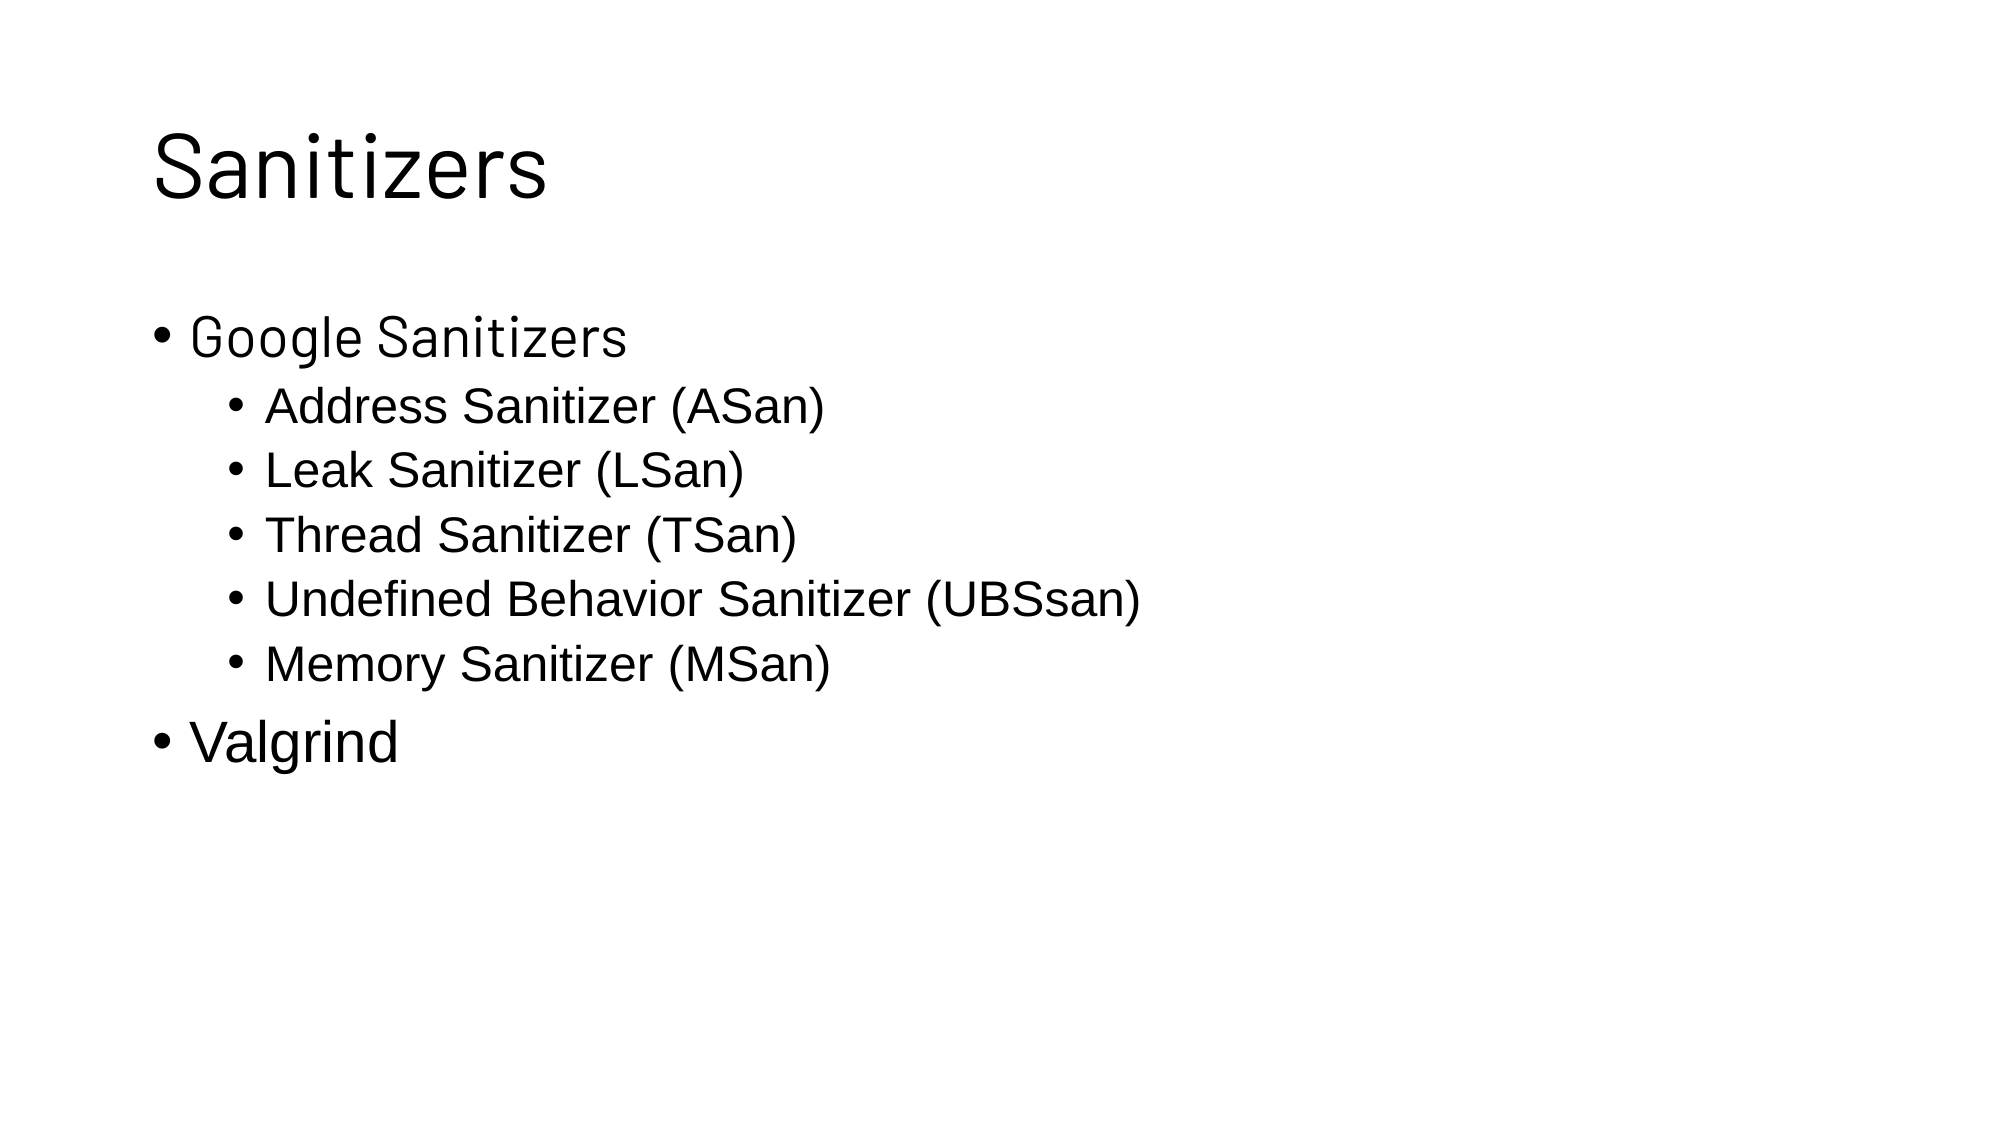

# Sanitizers
Google Sanitizers
Address Sanitizer (ASan)
Leak Sanitizer (LSan)
Thread Sanitizer (TSan)
Undefined Behavior Sanitizer (UBSsan)
Memory Sanitizer (MSan)
Valgrind